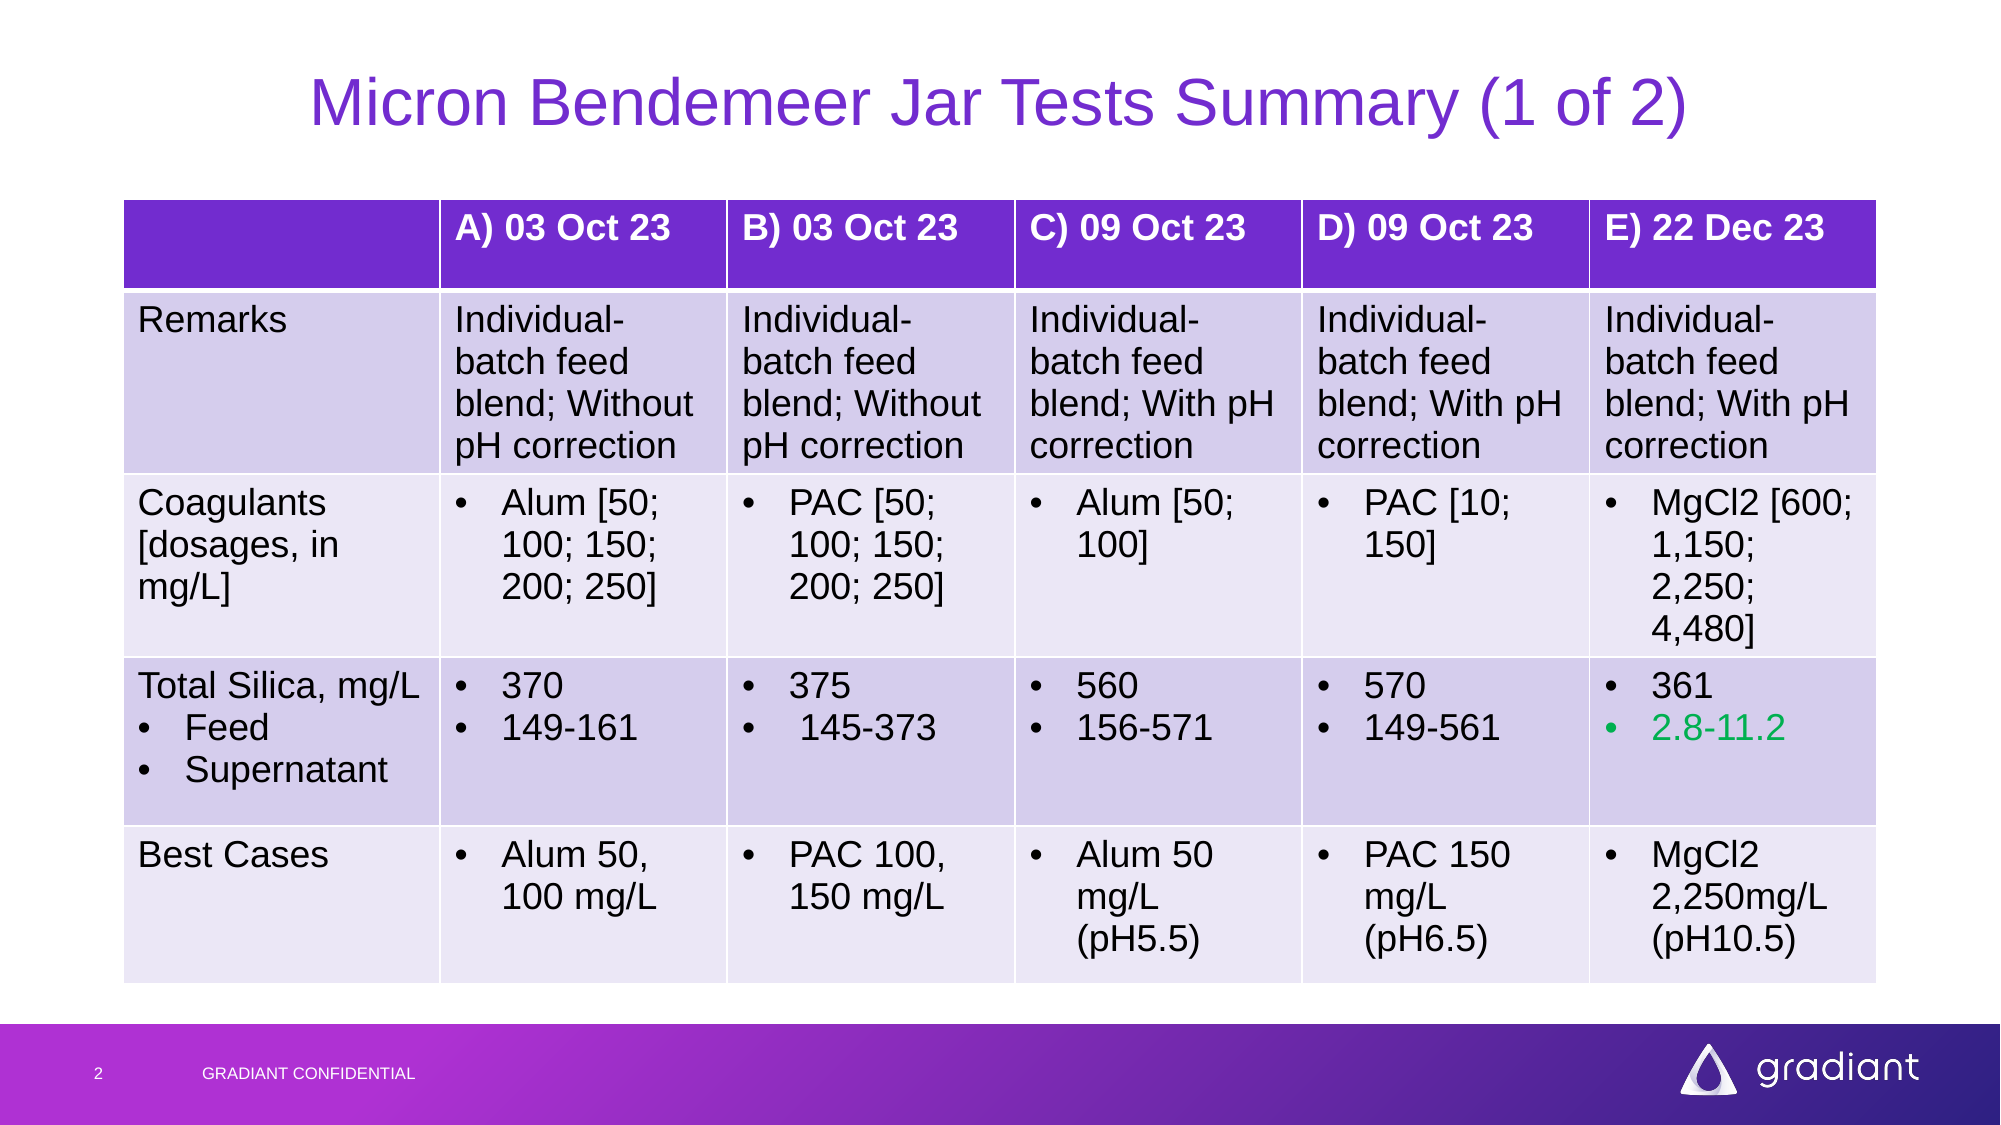

# Micron Bendemeer Jar Tests Summary (1 of 2)
|  | A) 03 Oct 23 | B) 03 Oct 23 | C) 09 Oct 23 | D) 09 Oct 23 | E) 22 Dec 23 |
| --- | --- | --- | --- | --- | --- |
| Remarks | Individual-batch feed blend; Without pH correction | Individual-batch feed blend; Without pH correction | Individual-batch feed blend; With pH correction | Individual-batch feed blend; With pH correction | Individual-batch feed blend; With pH correction |
| Coagulants [dosages, in mg/L] | Alum [50; 100; 150; 200; 250] | PAC [50; 100; 150; 200; 250] | Alum [50; 100] | PAC [10; 150] | MgCl2 [600; 1,150; 2,250; 4,480] |
| Total Silica, mg/L Feed Supernatant | 370 149-161 | 375 145-373 | 560 156-571 | 570 149-561 | 361 2.8-11.2 |
| Best Cases | Alum 50, 100 mg/L | PAC 100, 150 mg/L | Alum 50 mg/L (pH5.5) | PAC 150 mg/L (pH6.5) | MgCl2 2,250mg/L (pH10.5) |
2
GRADIANT CONFIDENTIAL